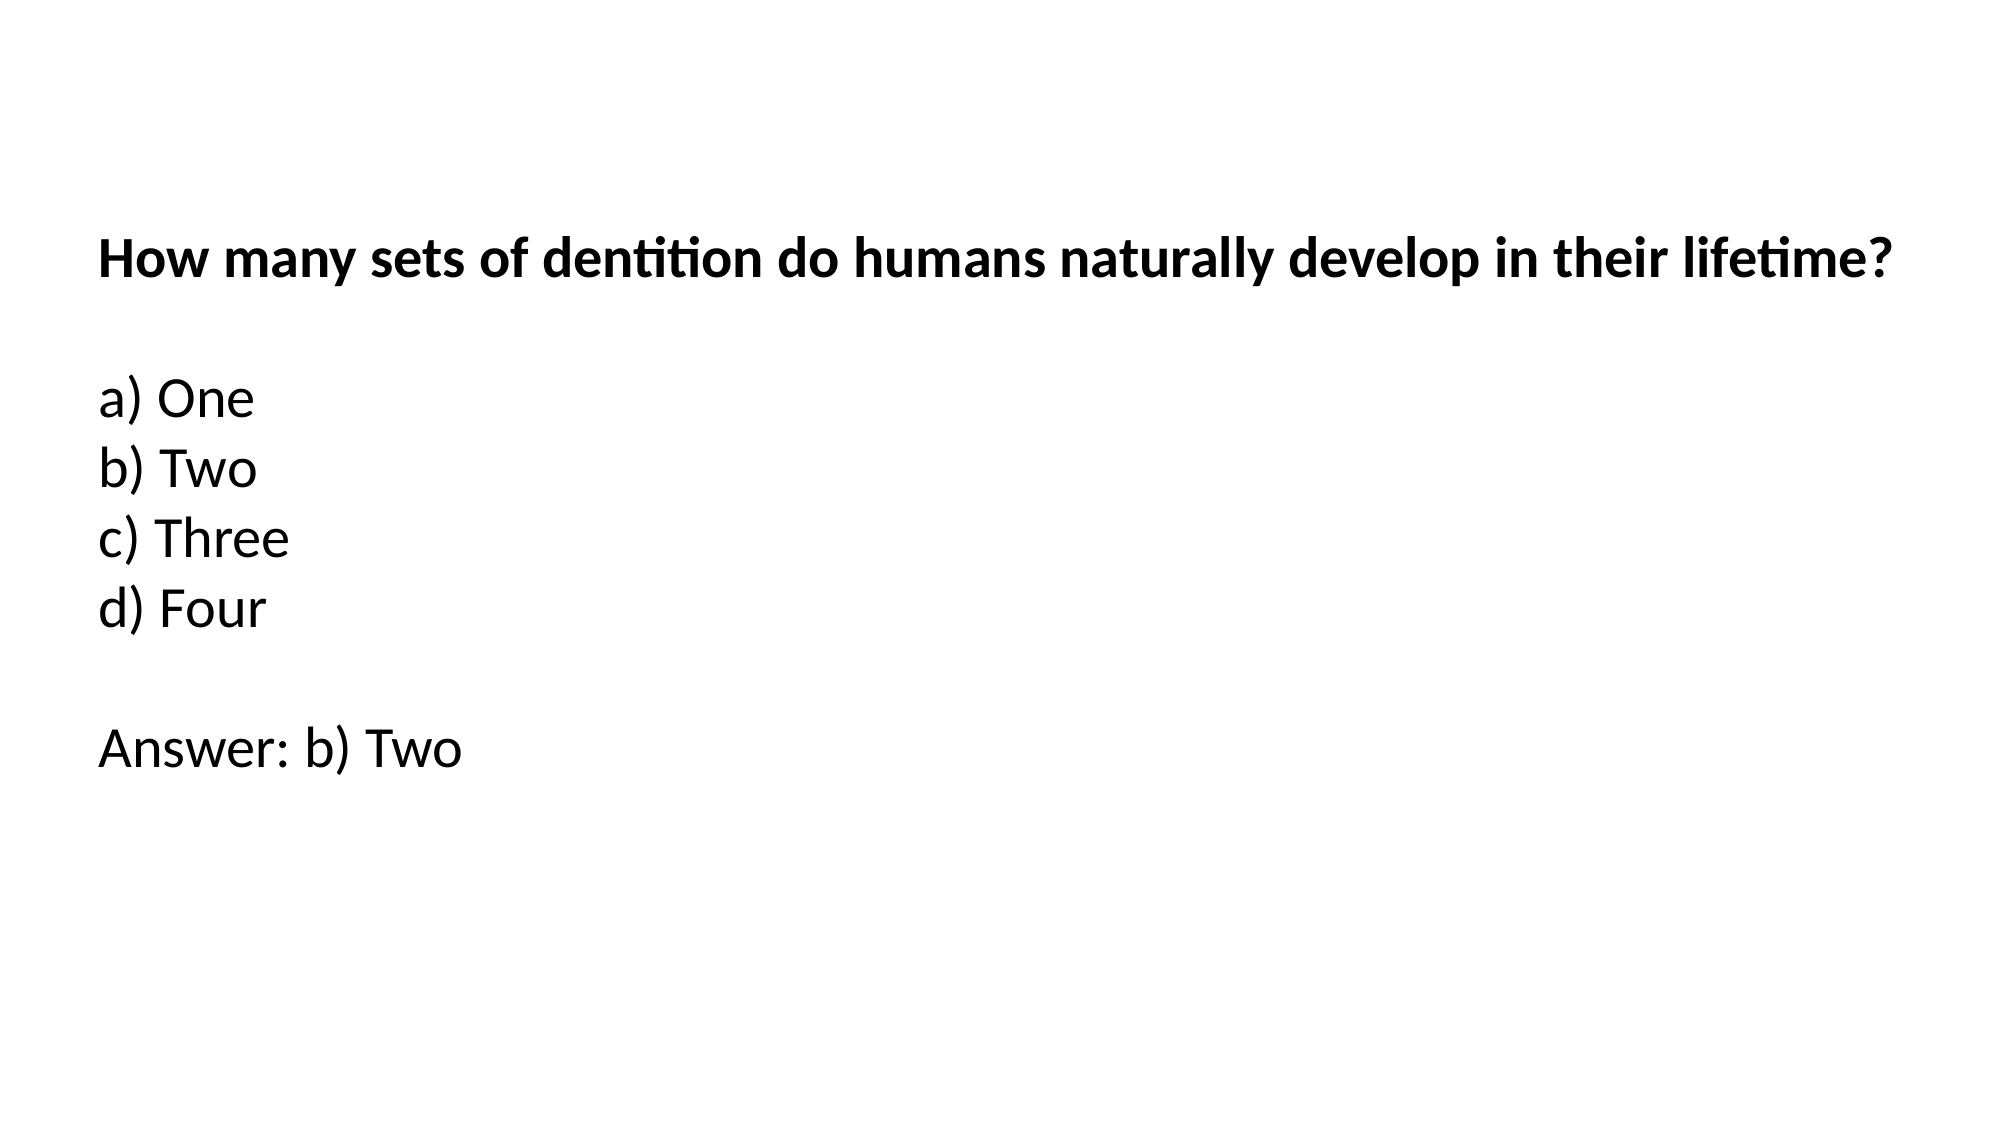

#
How many sets of dentition do humans naturally develop in their lifetime?
a) One
b) Two
c) Three
d) Four

Answer: b) Two